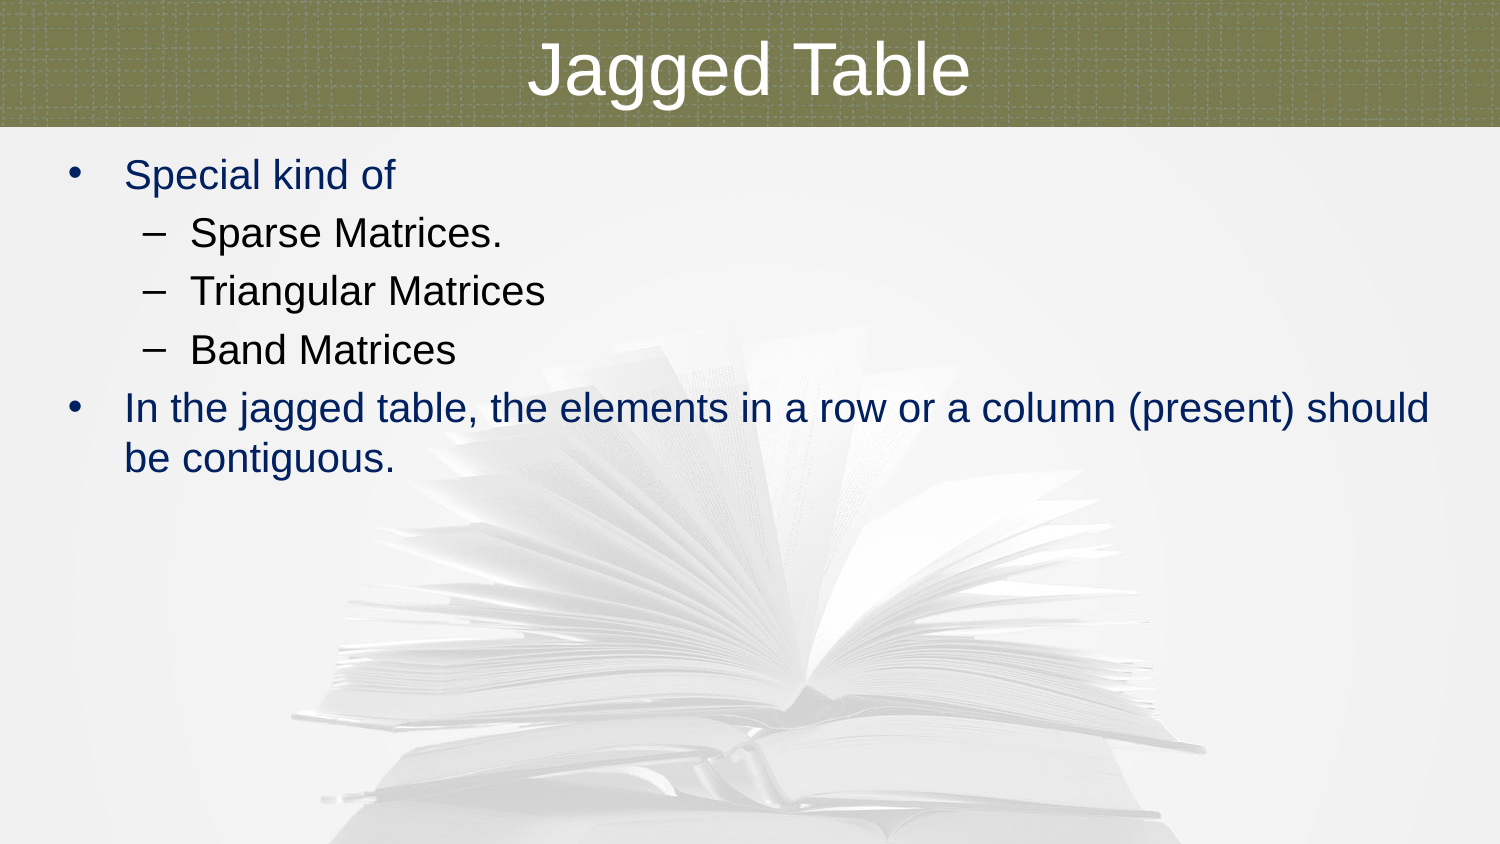

Jagged Table
Special kind of
Sparse Matrices.
Triangular Matrices
Band Matrices
In the jagged table, the elements in a row or a column (present) should be contiguous.